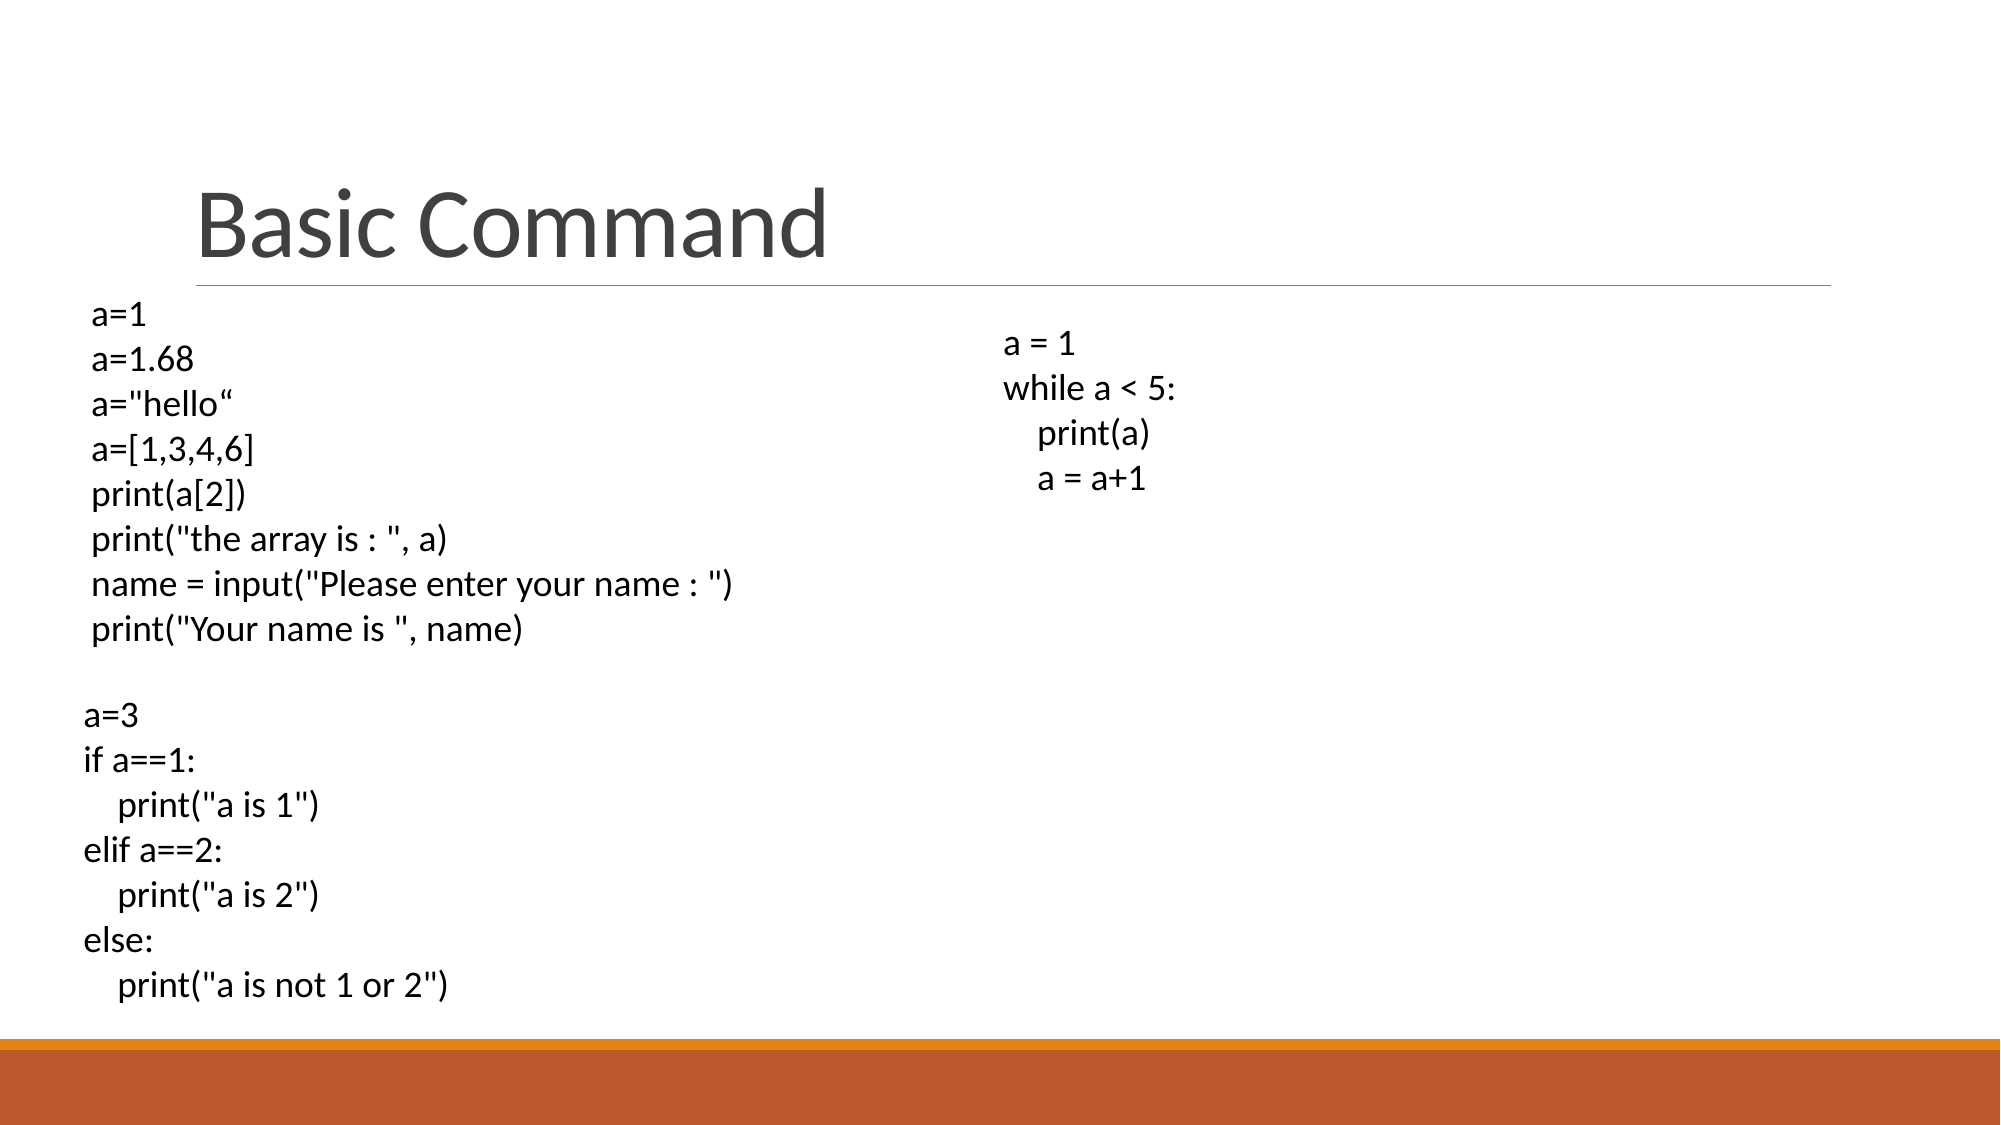

# Basic Command
a=1
a=1.68
a="hello“
a=[1,3,4,6]
print(a[2])
print("the array is : ", a)
name = input("Please enter your name : ")
print("Your name is ", name)

a = 1
while a < 5:
    print(a)
    a = a+1
a=3
if a==1:
    print("a is 1")
elif a==2:
    print("a is 2")
else:
    print("a is not 1 or 2")